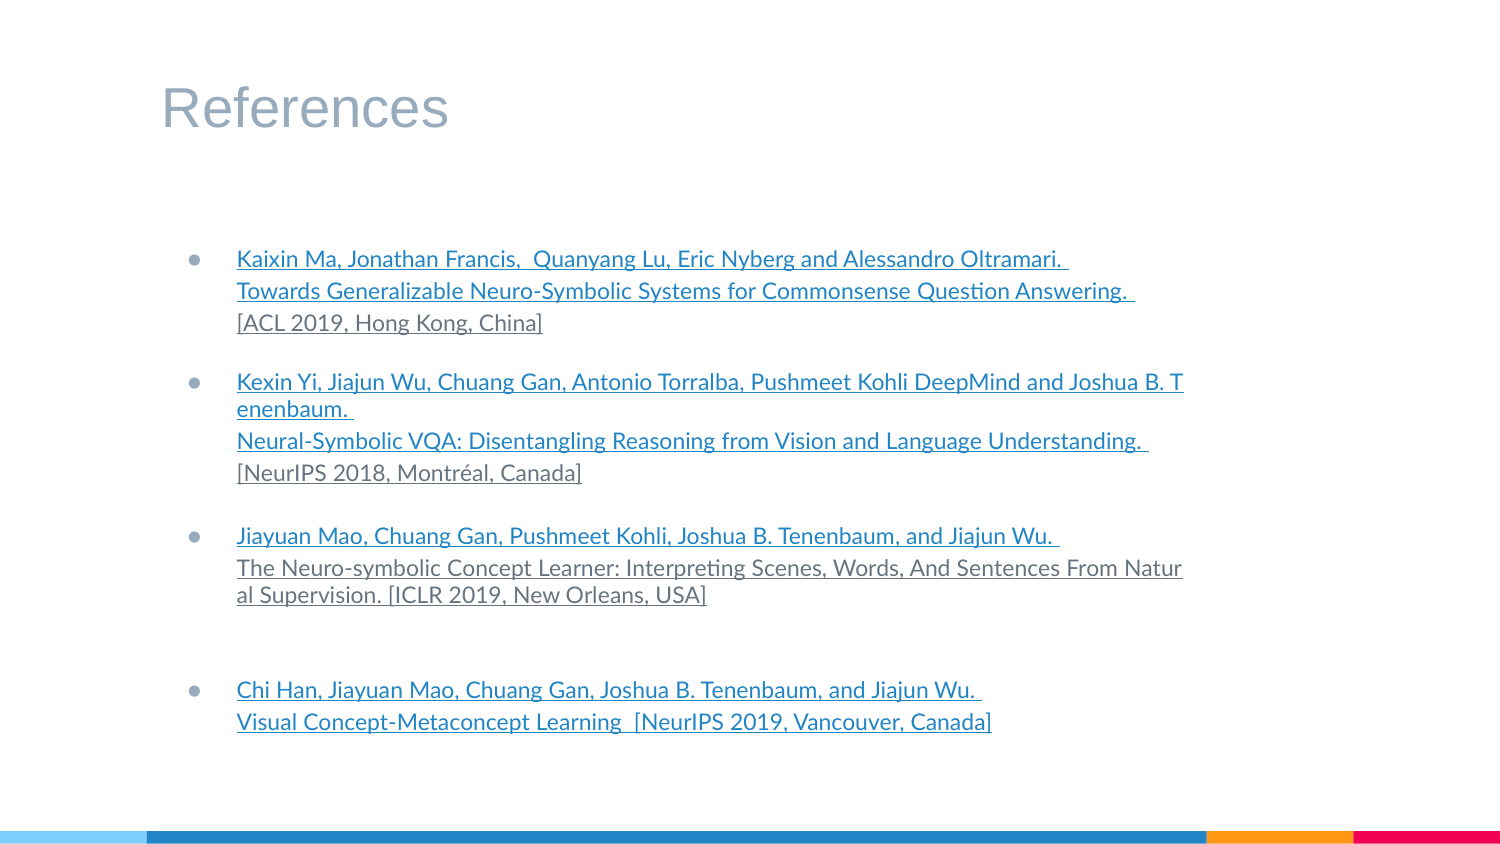

# References
Kaixin Ma, Jonathan Francis,  Quanyang Lu, Eric Nyberg and Alessandro Oltramari. Towards Generalizable Neuro-Symbolic Systems for Commonsense Question Answering. [ACL 2019, Hong Kong, China]
Kexin Yi, Jiajun Wu, Chuang Gan, Antonio Torralba, Pushmeet Kohli DeepMind and Joshua B. Tenenbaum. Neural-Symbolic VQA: Disentangling Reasoning from Vision and Language Understanding. [NeurIPS 2018, Montréal, Canada]
Jiayuan Mao, Chuang Gan, Pushmeet Kohli, Joshua B. Tenenbaum, and Jiajun Wu. The Neuro-symbolic Concept Learner: Interpreting Scenes, Words, And Sentences From Natural Supervision. [ICLR 2019, New Orleans, USA]
Chi Han, Jiayuan Mao, Chuang Gan, Joshua B. Tenenbaum, and Jiajun Wu. Visual Concept-Metaconcept Learning  [NeurIPS 2019, Vancouver, Canada]